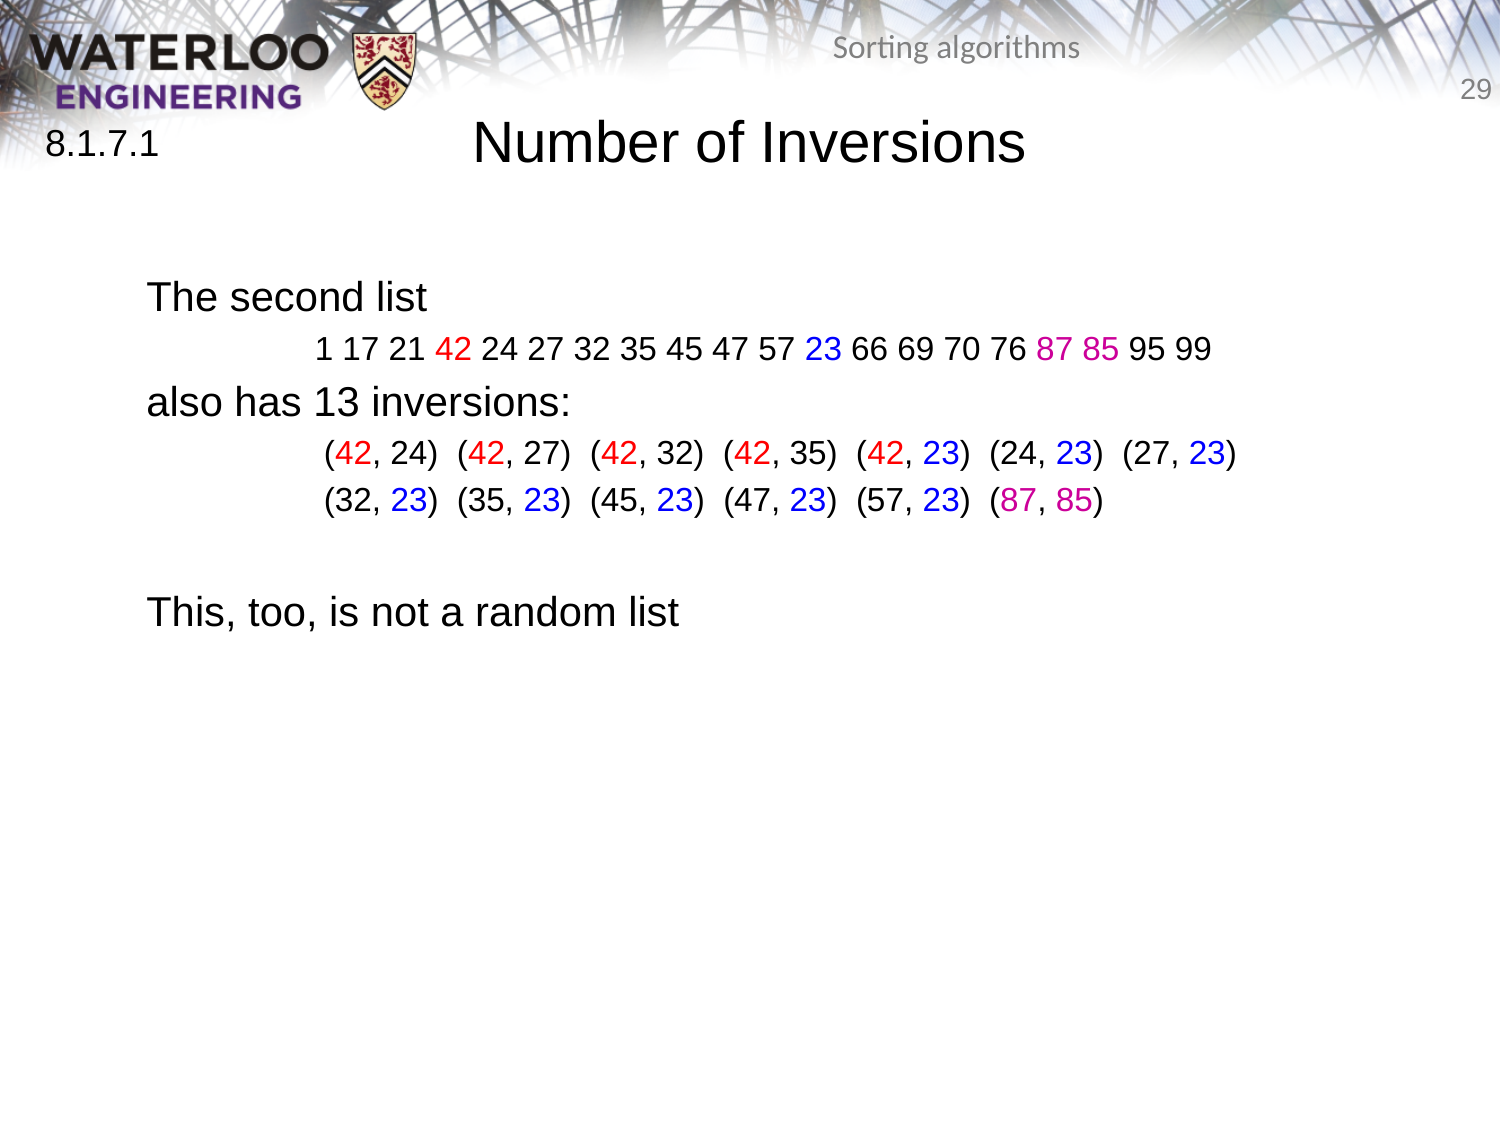

# Number of Inversions
8.1.7.1
	The second list
		  1 17 21 42 24 27 32 35 45 47 57 23 66 69 70 76 87 85 95 99
	also has 13 inversions:
		   (42, 24)  (42, 27)  (42, 32)  (42, 35)  (42, 23)  (24, 23)  (27, 23)
		   (32, 23)  (35, 23)  (45, 23)  (47, 23)  (57, 23)  (87, 85)

	This, too, is not a random list